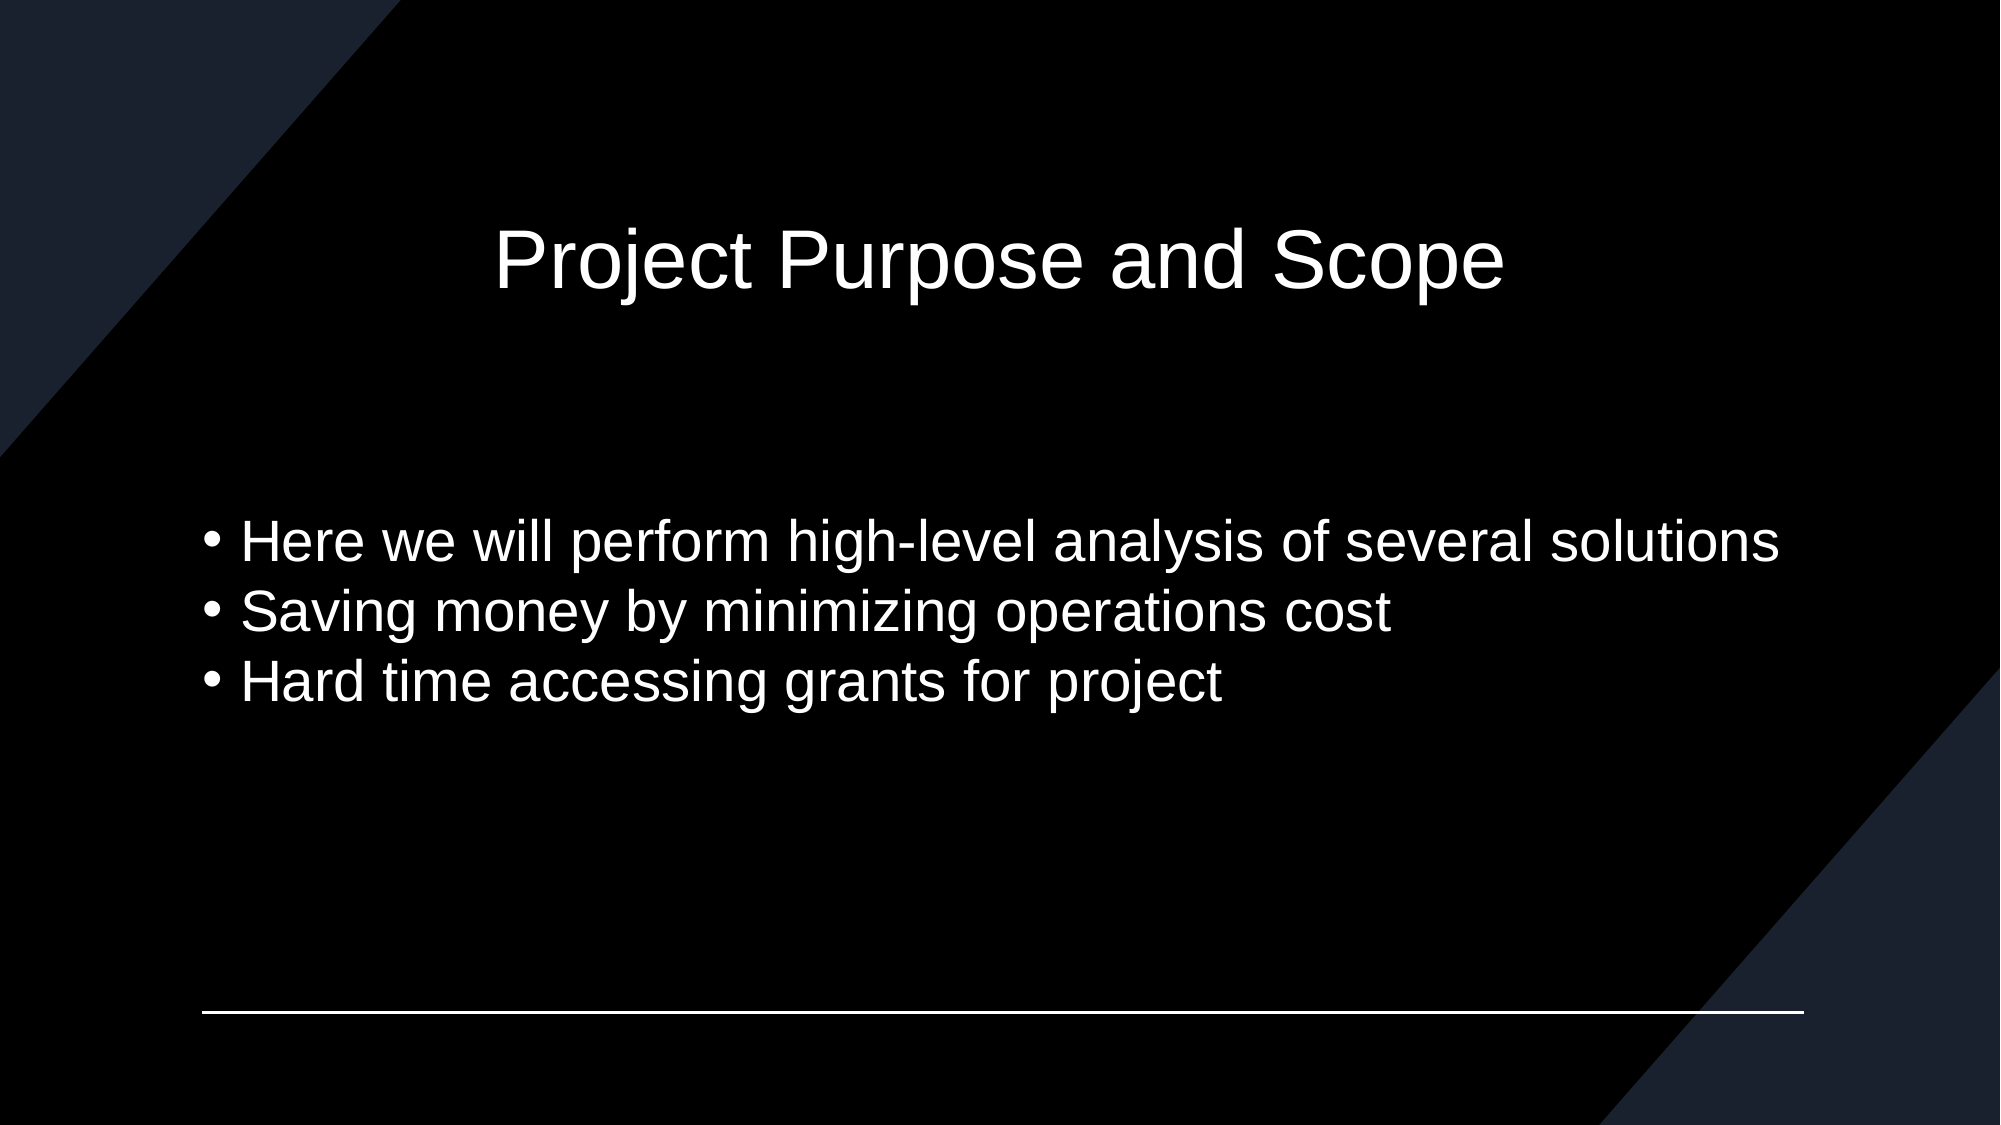

# Project Purpose and Scope
Here we will perform high-level analysis of several solutions
Saving money by minimizing operations cost
Hard time accessing grants for project